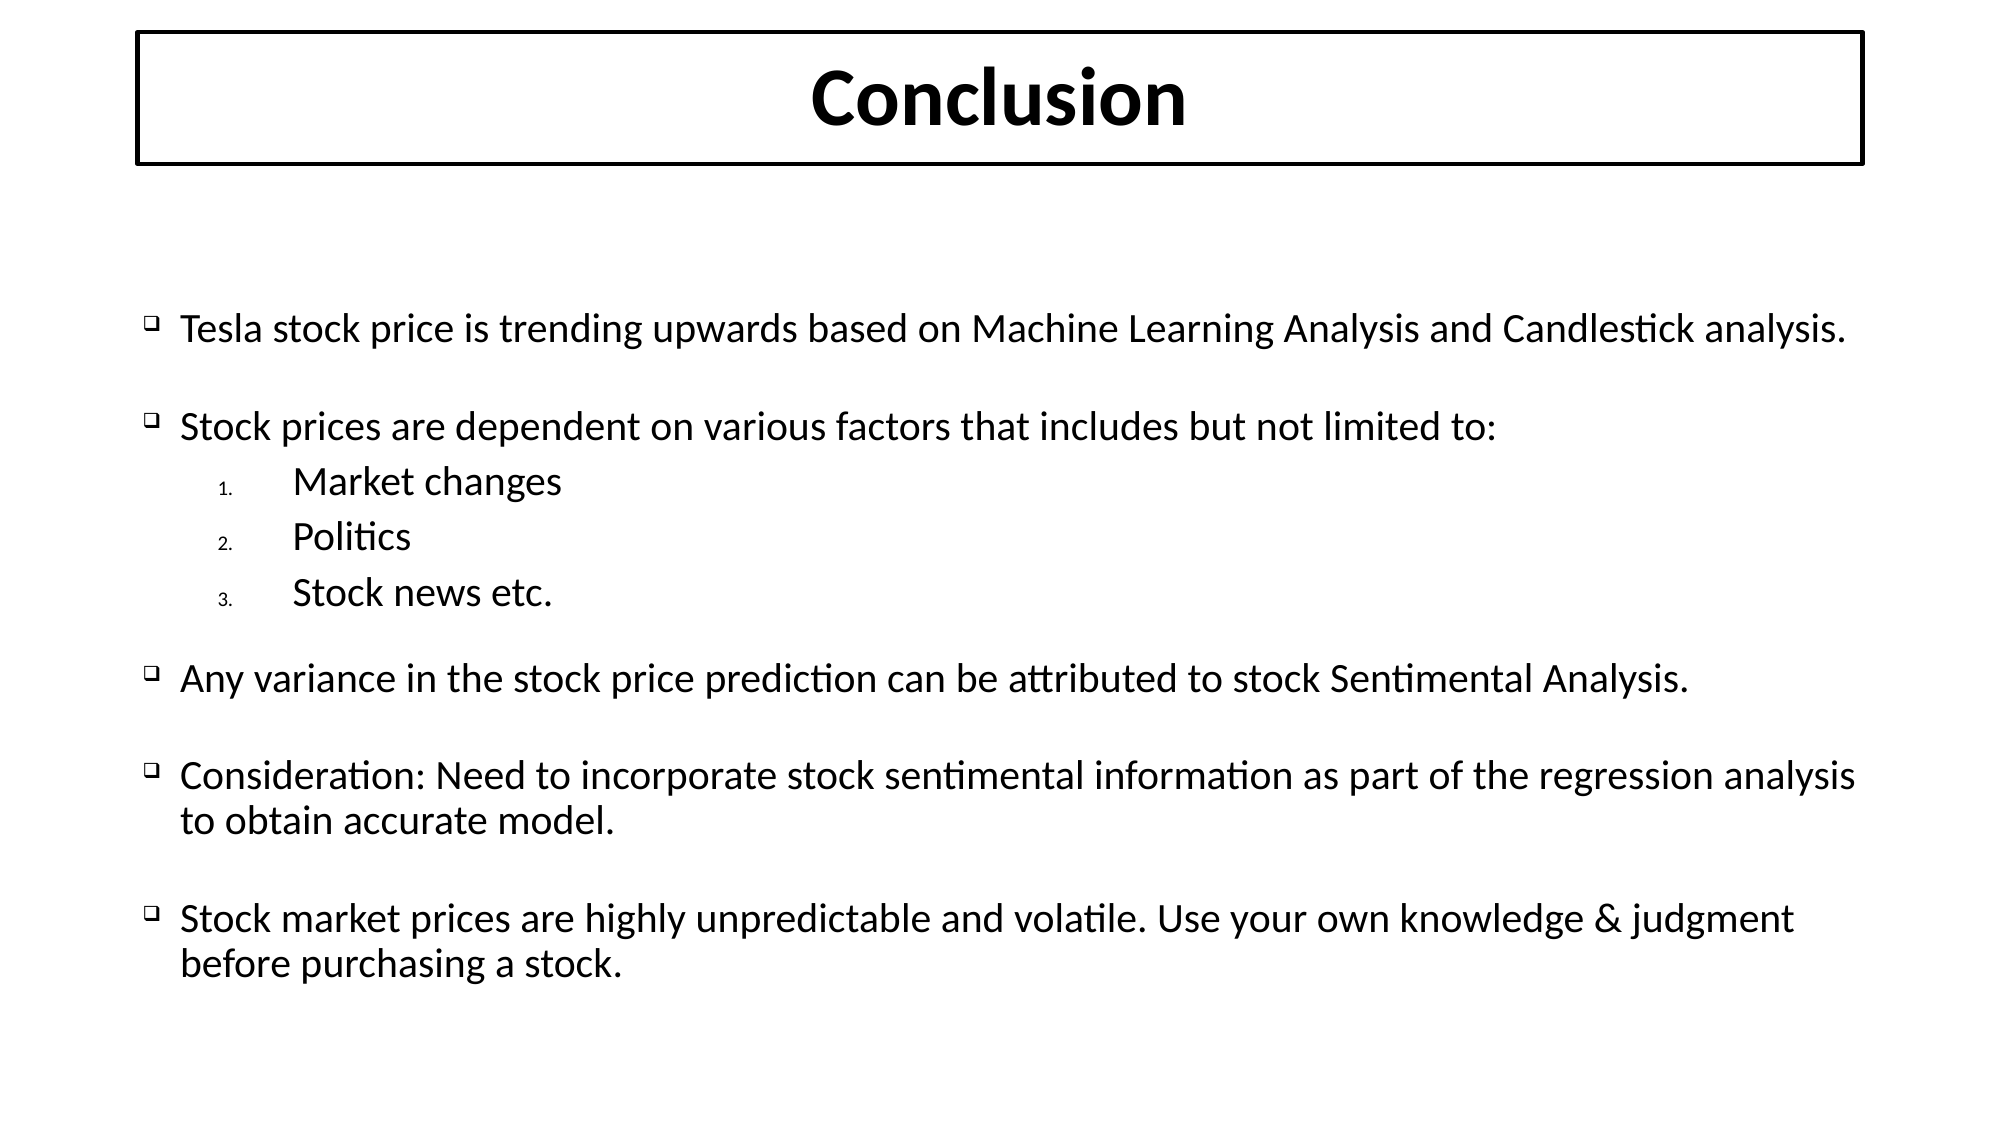

# Conclusion
Tesla stock price is trending upwards based on Machine Learning Analysis and Candlestick analysis.

Stock prices are dependent on various factors that includes but not limited to:
Market changes
Politics
Stock news etc.

Any variance in the stock price prediction can be attributed to stock Sentimental Analysis.

Consideration: Need to incorporate stock sentimental information as part of the regression analysis to obtain accurate model.

Stock market prices are highly unpredictable and volatile. Use your own knowledge & judgment before purchasing a stock.